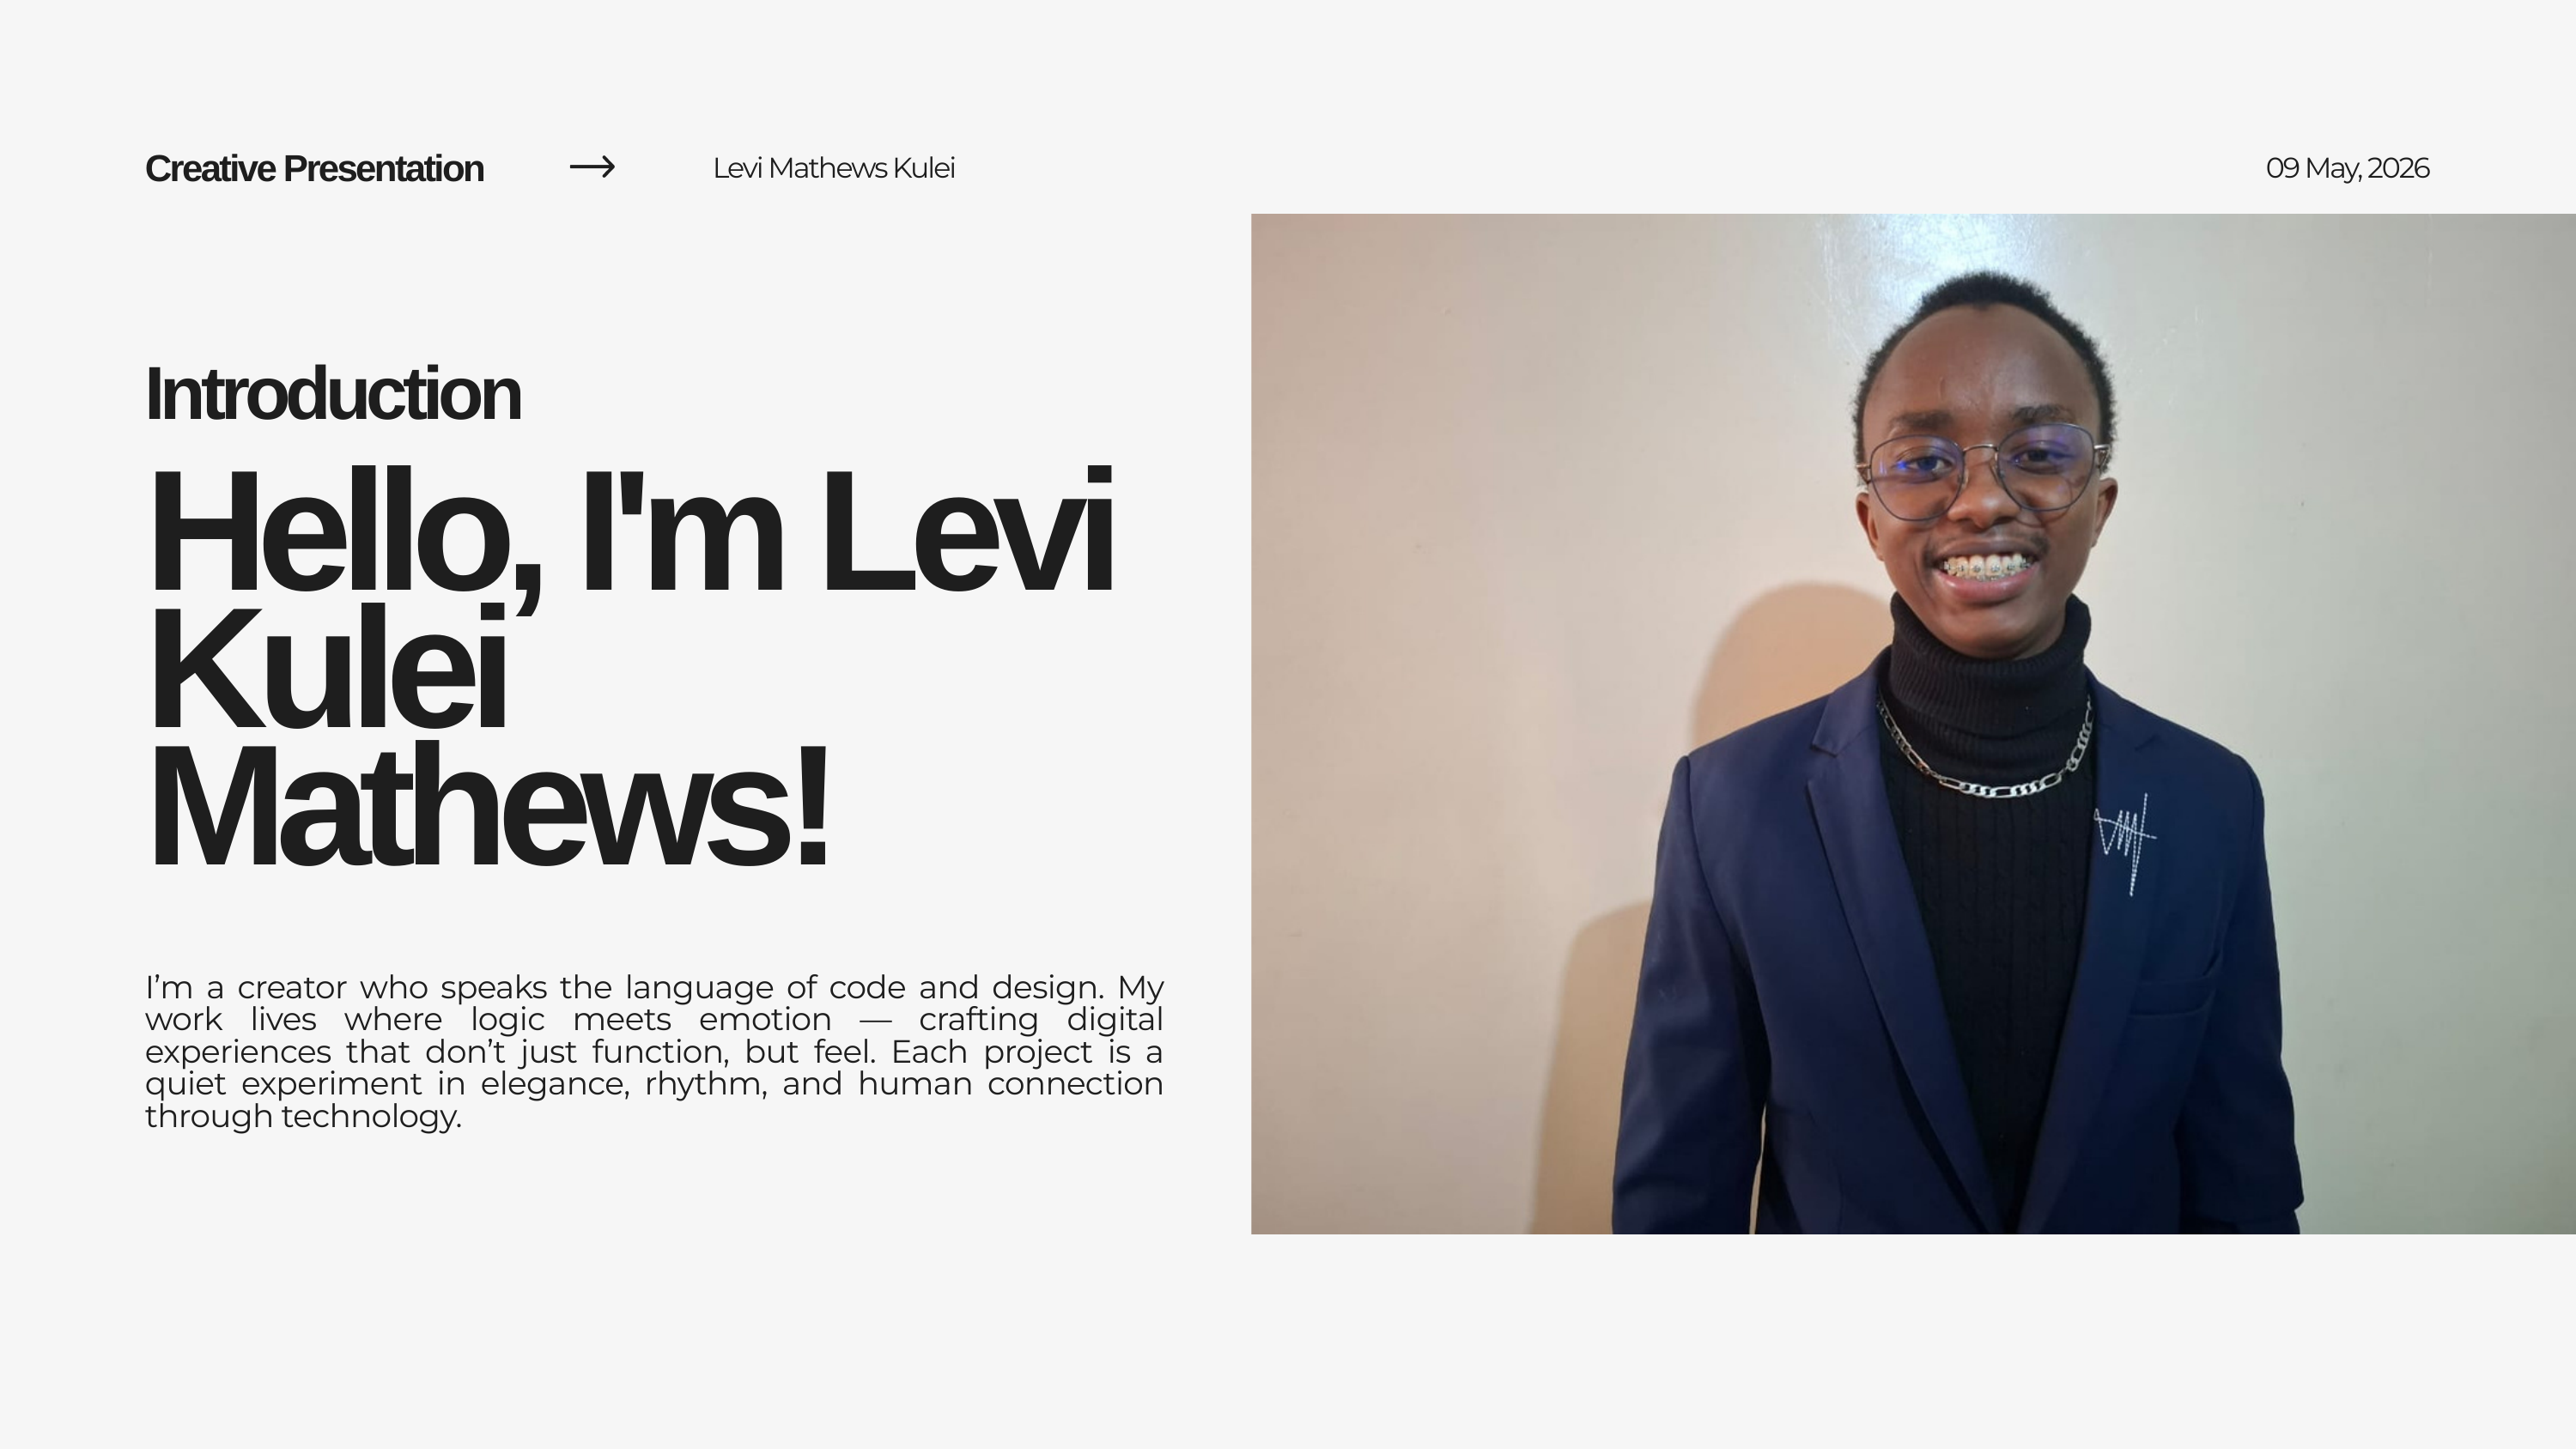

Creative Presentation
Levi Mathews Kulei
09 May, 2026

Introduction
Hello, I'm Levi Kulei Mathews!
I’m a creator who speaks the language of code and design. My work lives where logic meets emotion — crafting digital experiences that don’t just function, but feel. Each project is a quiet experiment in elegance, rhythm, and human connection through technology.